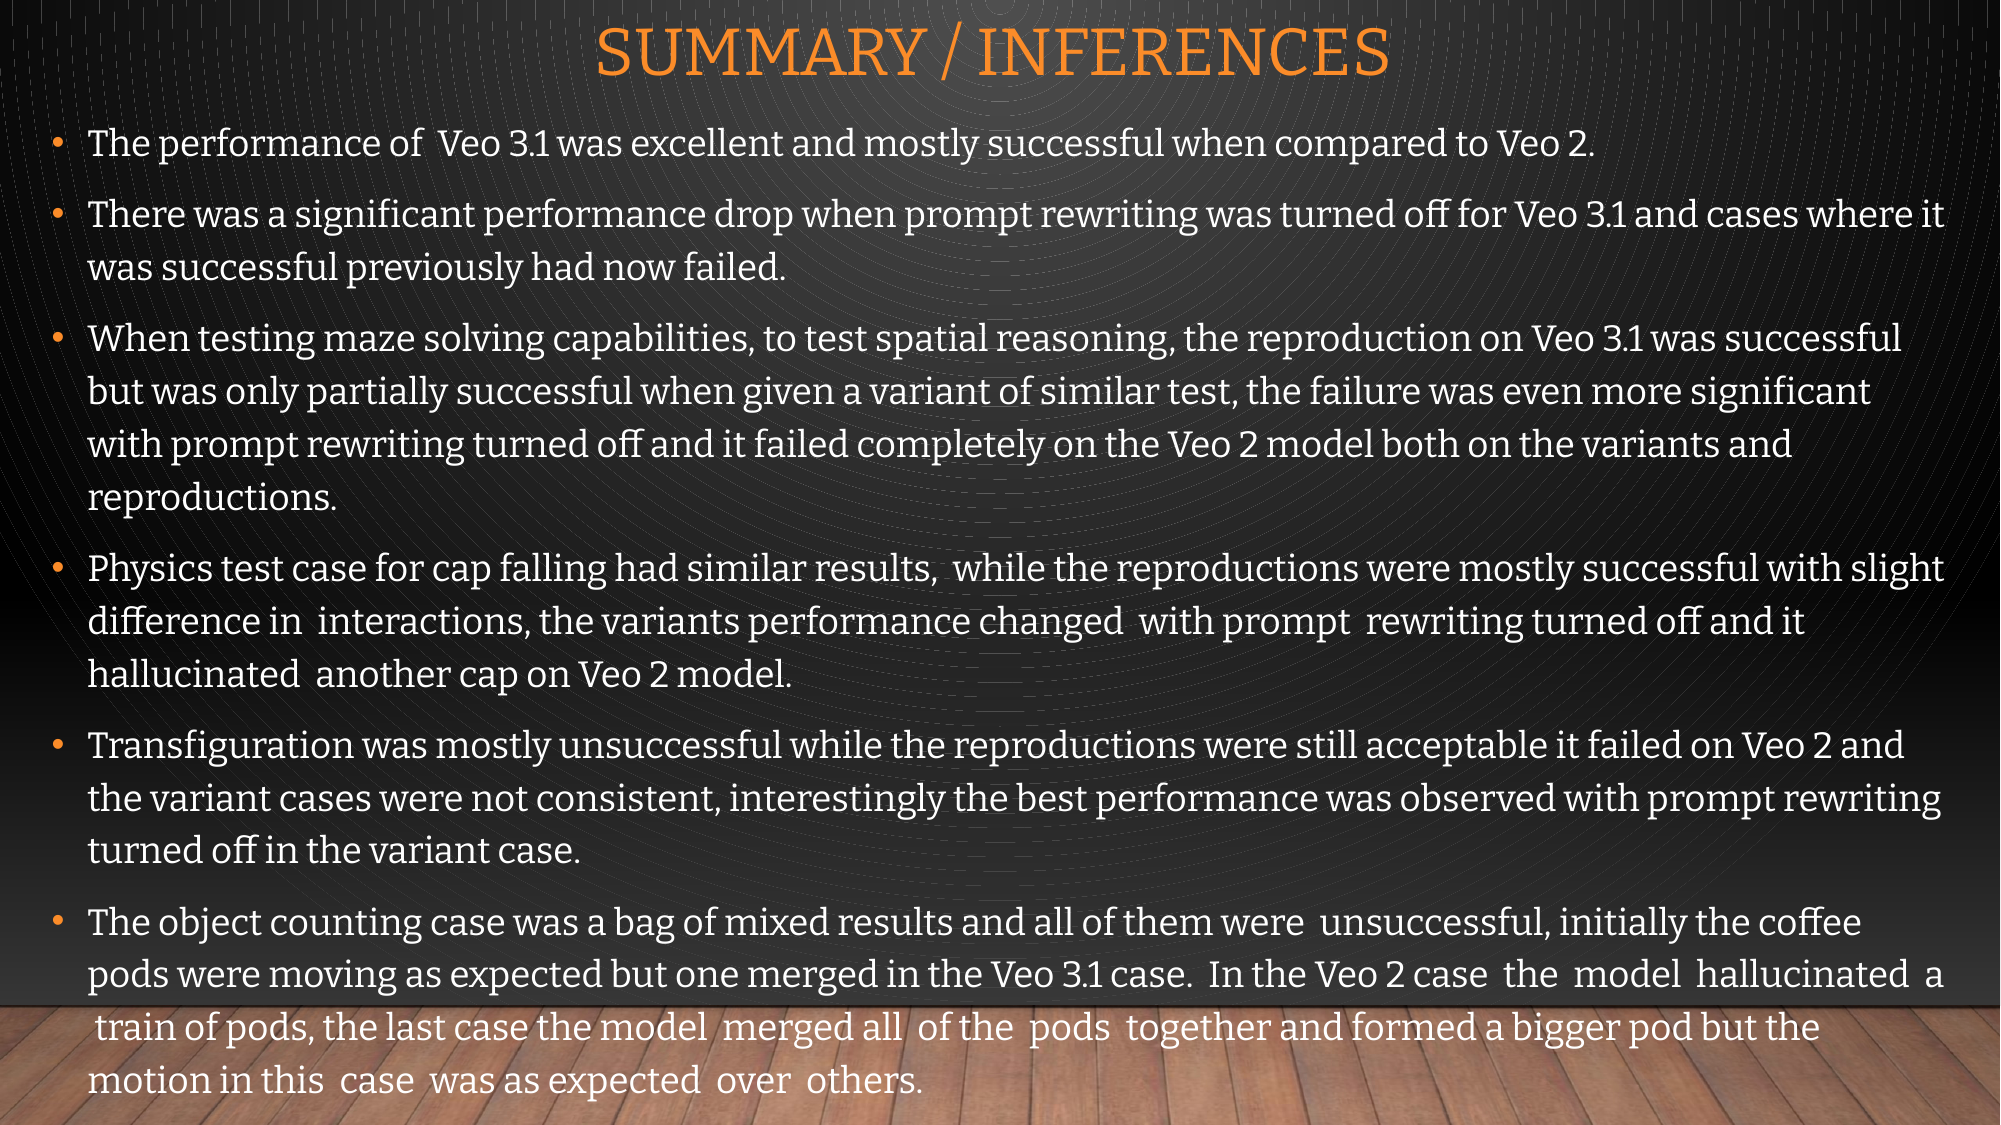

# Summary / Inferences
The performance of  Veo 3.1 was excellent and mostly successful when compared to Veo 2.
There was a significant performance drop when prompt rewriting was turned off for Veo 3.1 and cases where it was successful previously had now failed.
When testing maze solving capabilities, to test spatial reasoning, the reproduction on Veo 3.1 was successful but was only partially successful when given a variant of similar test, the failure was even more significant with prompt rewriting turned off and it failed completely on the Veo 2 model both on the variants and reproductions.
Physics test case for cap falling had similar results,  while the reproductions were mostly successful with slight difference in  interactions, the variants performance changed  with prompt  rewriting turned off and it  hallucinated  another cap on Veo 2 model.
Transfiguration was mostly unsuccessful while the reproductions were still acceptable it failed on Veo 2 and the variant cases were not consistent, interestingly the best performance was observed with prompt rewriting turned off in the variant case.
The object counting case was a bag of mixed results and all of them were  unsuccessful, initially the coffee pods were moving as expected but one merged in the Veo 3.1 case.  In the Veo 2 case  the  model  hallucinated  a  train of pods, the last case the model  merged all  of the  pods  together and formed a bigger pod but the motion in this  case  was as expected  over  others.